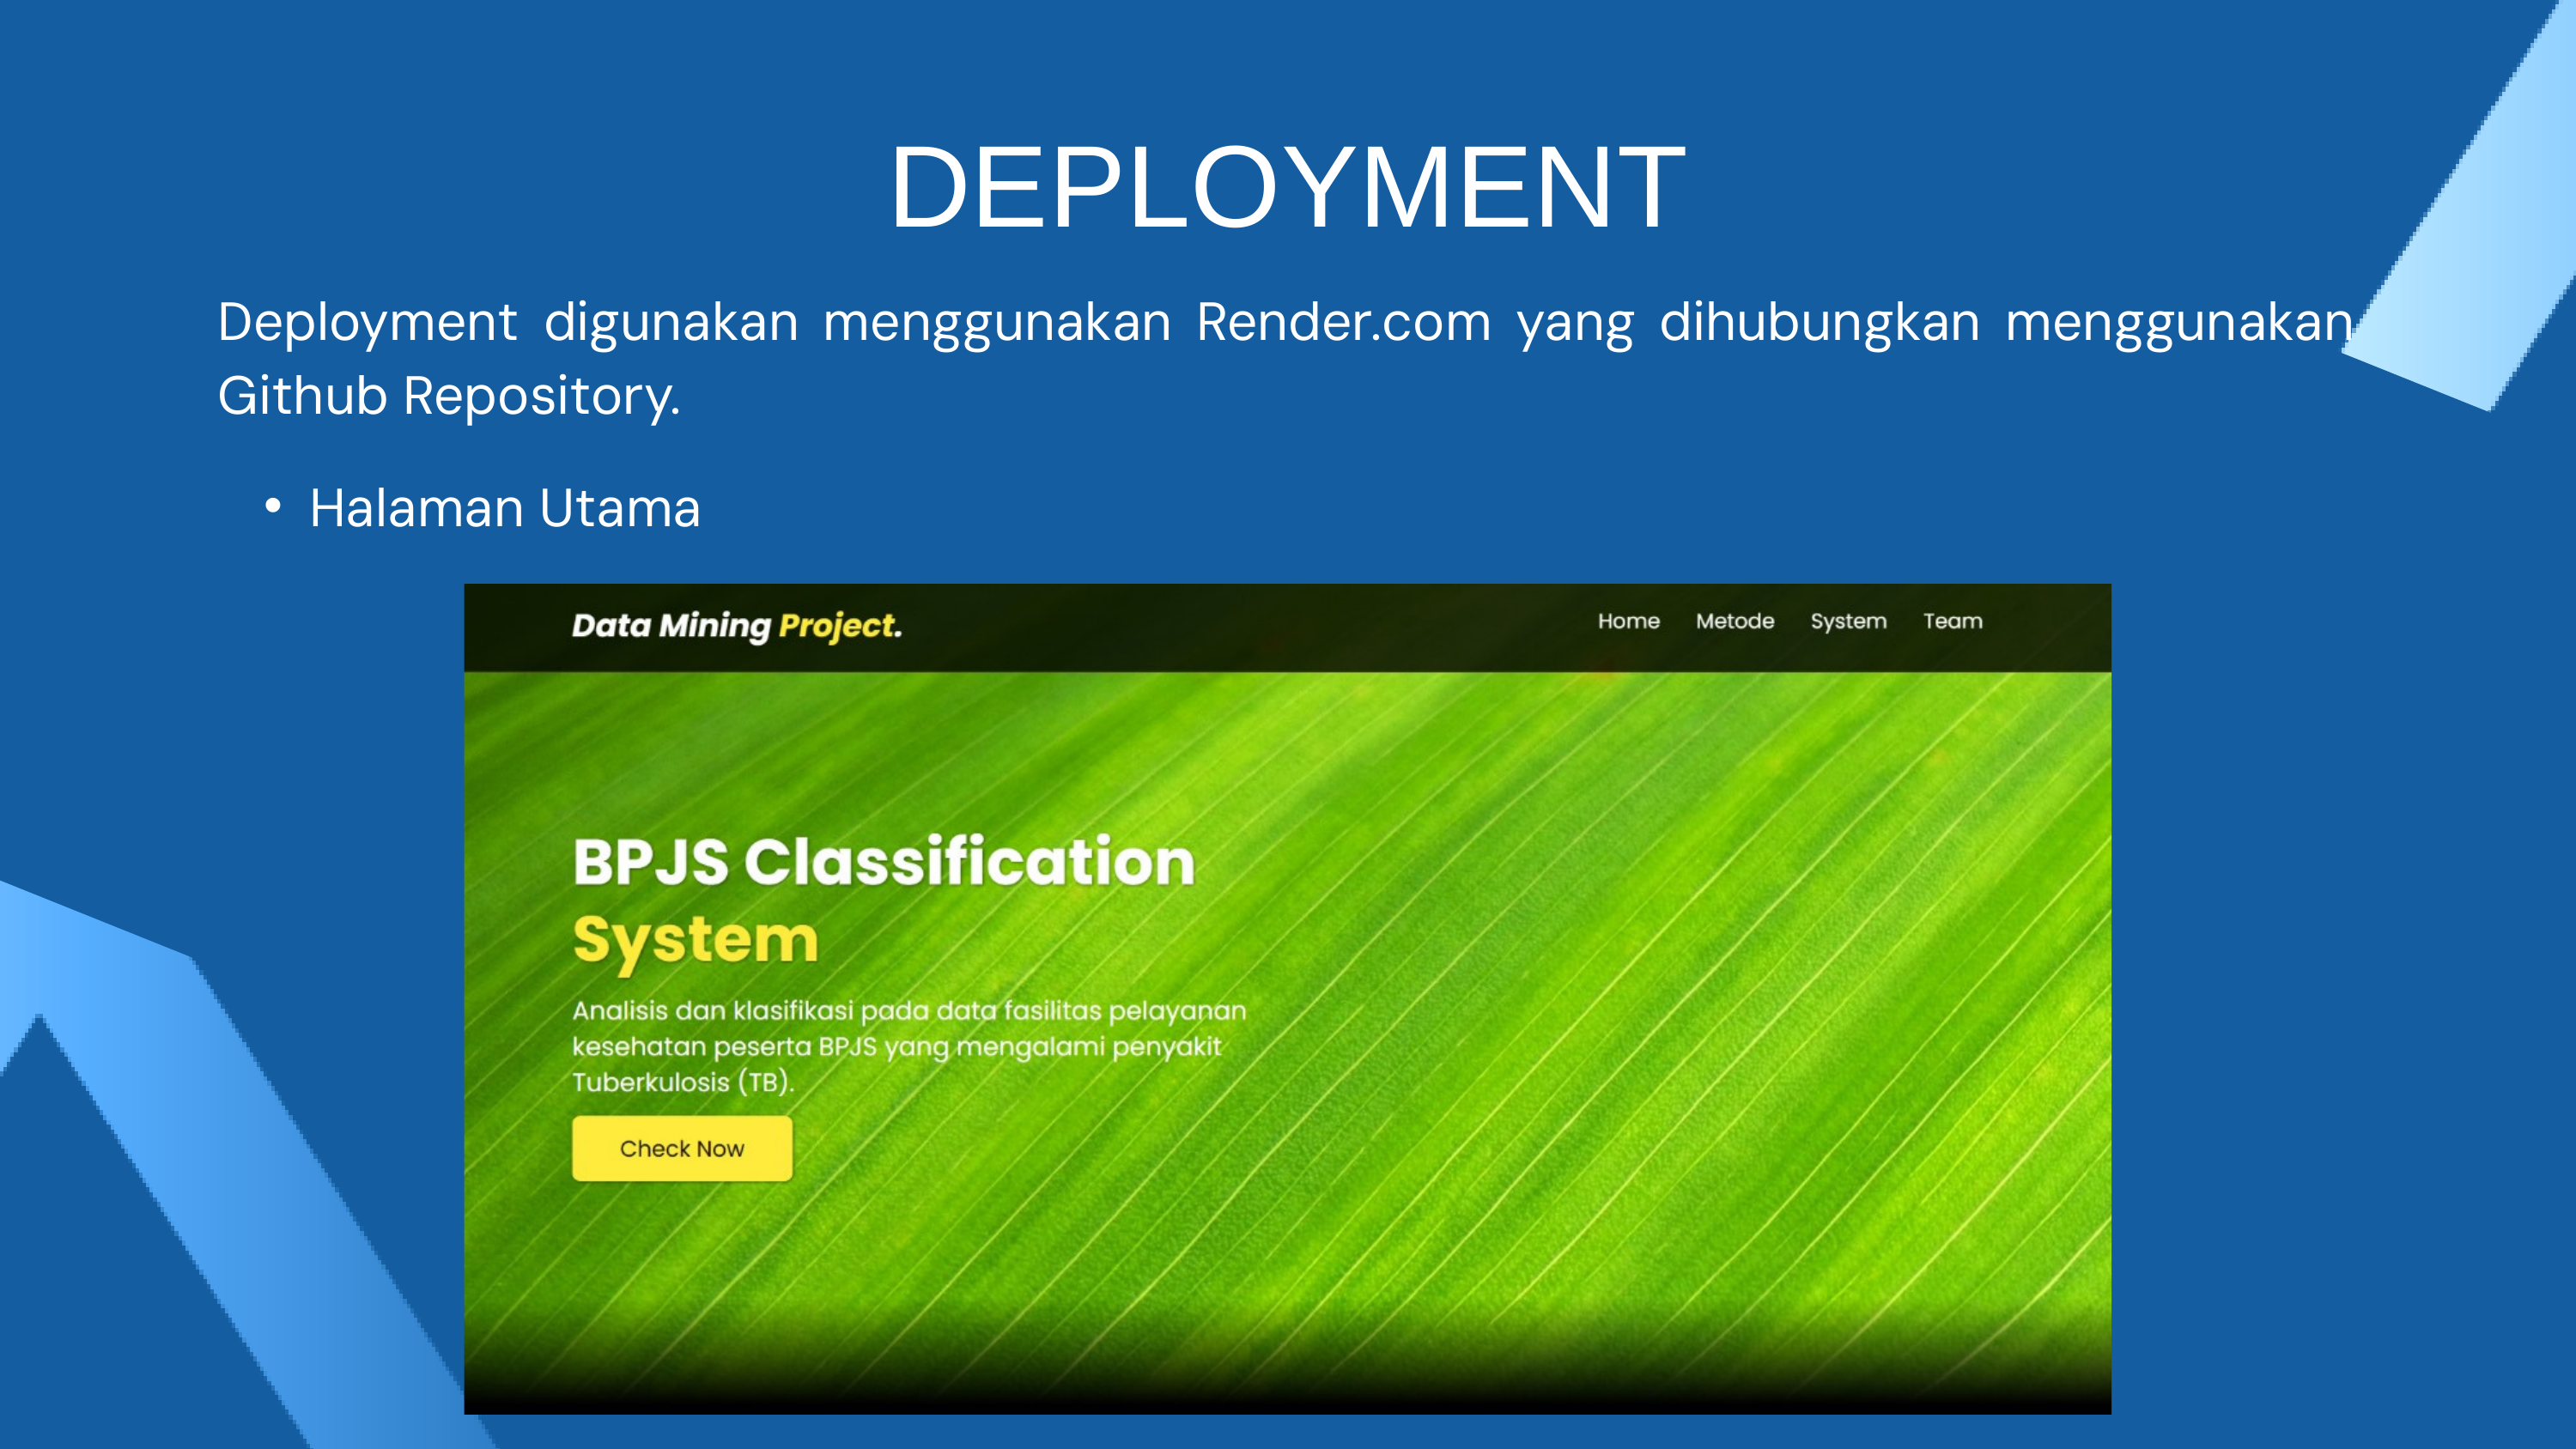

DEPLOYMENT
Deployment digunakan menggunakan Render.com yang dihubungkan menggunakan Github Repository.
Halaman Utama